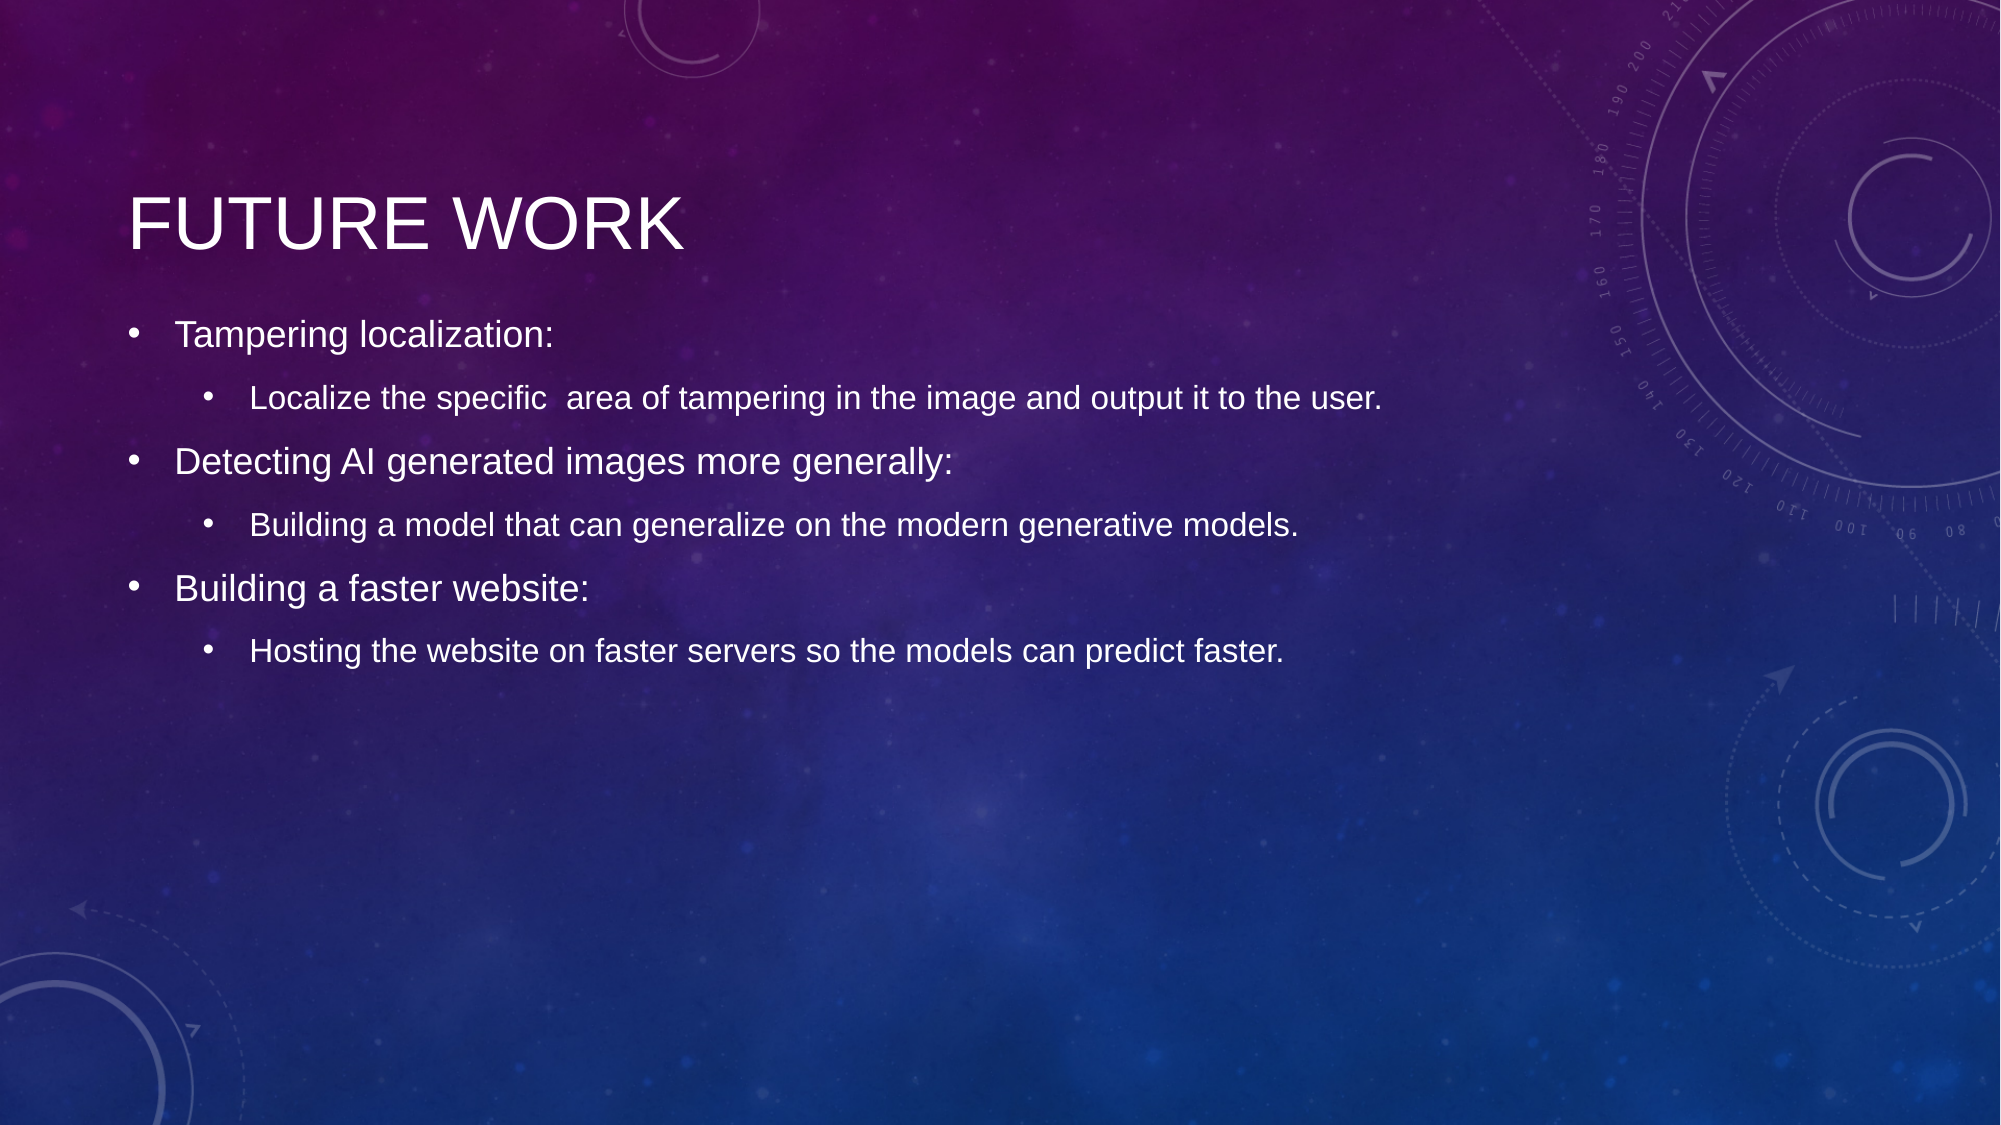

# Future work
Tampering localization:
Localize the specific  area of tampering in the image and output it to the user.
Detecting AI generated images more generally:
Building a model that can generalize on the modern generative models.
Building a faster website:
Hosting the website on faster servers so the models can predict faster.